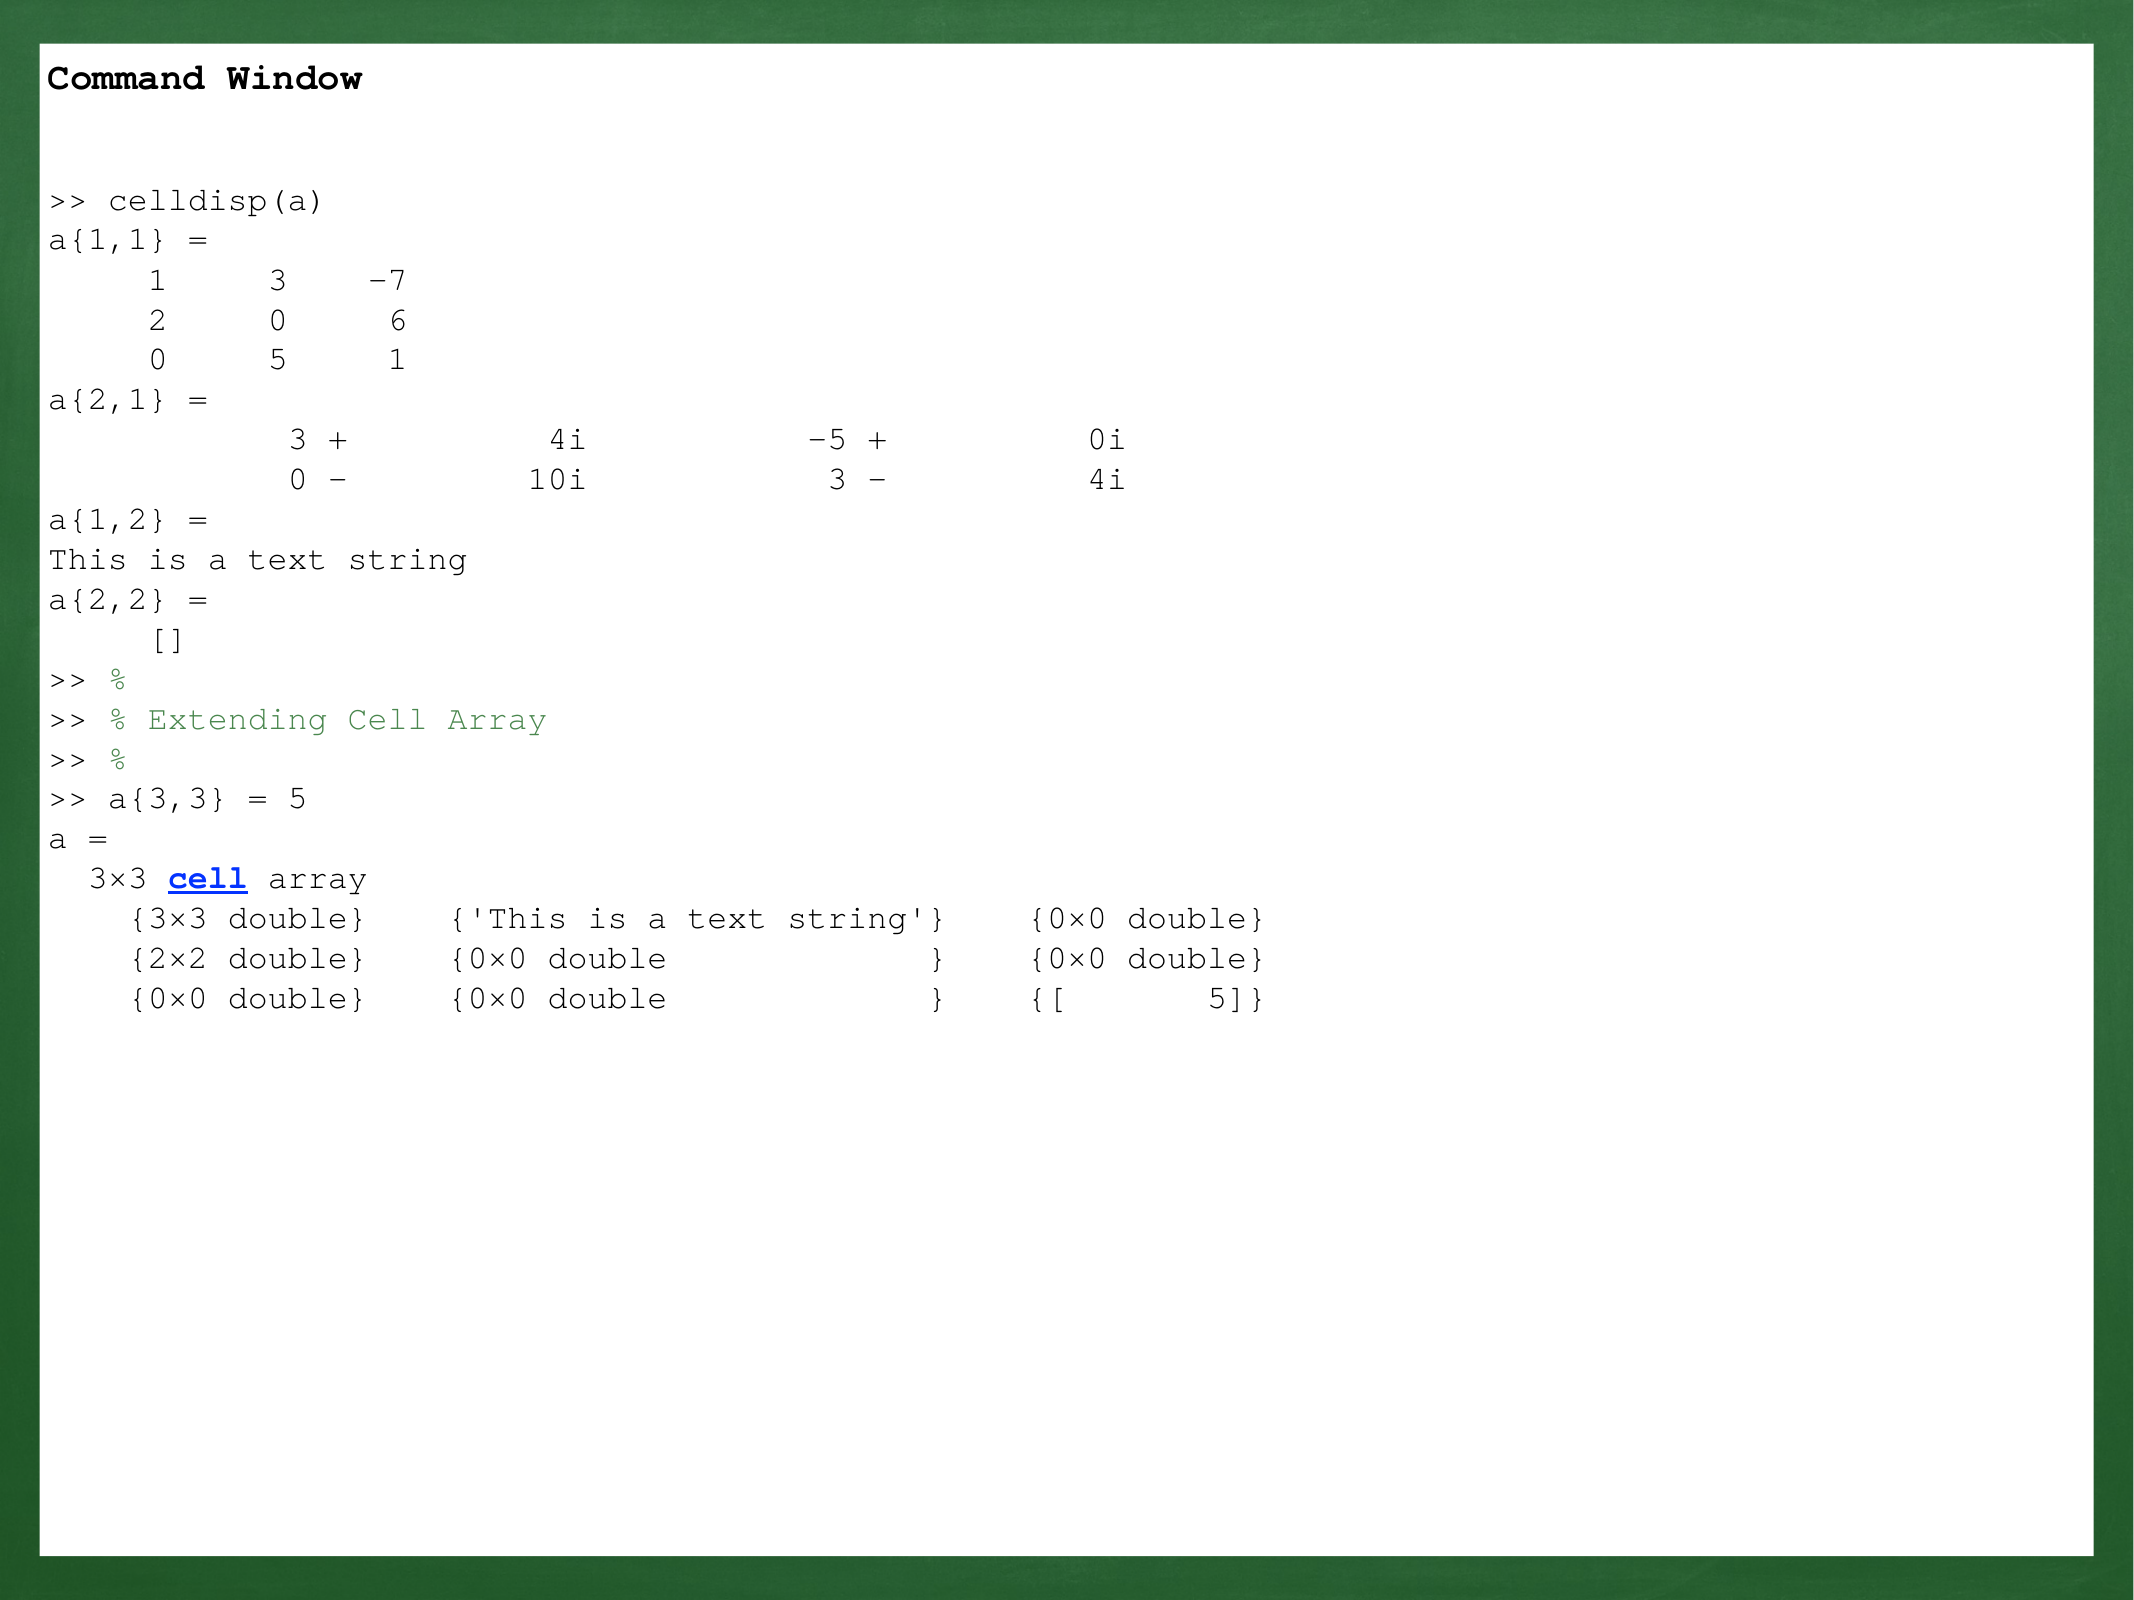

Command Window

>> celldisp(a)
a{1,1} =
     1     3    -7
     2     0     6
     0     5     1
a{2,1} =
            3 +          4i           -5 +          0i
            0 -         10i            3 -          4i
a{1,2} =
This is a text string
a{2,2} =
     []
>> %
>> % Extending Cell Array
>> %
>> a{3,3} = 5
a =
  3×3 cell array
    {3×3 double}    {'This is a text string'}    {0×0 double}
    {2×2 double}    {0×0 double             }    {0×0 double}
    {0×0 double}    {0×0 double             }    {[       5]}